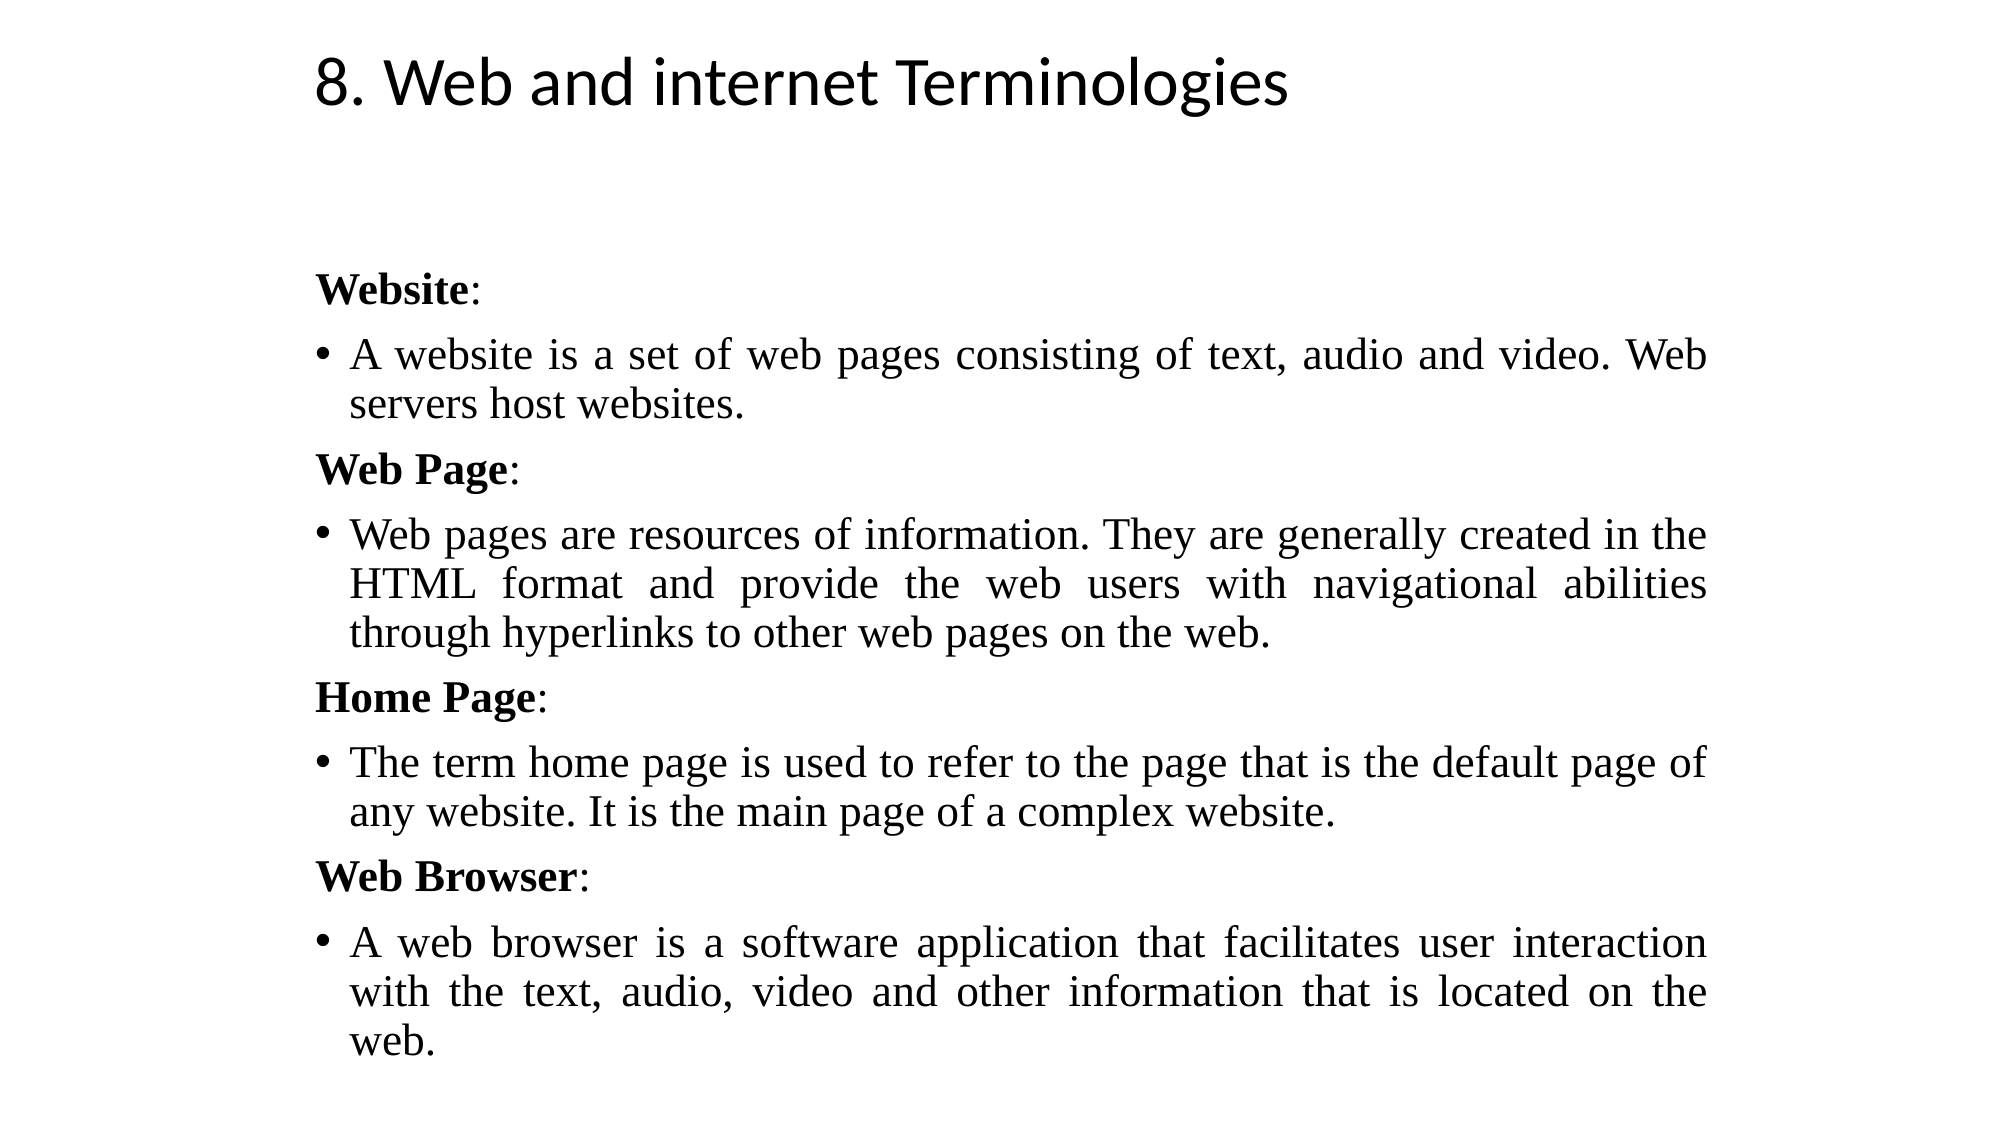

# 8. Web and internet Terminologies

Website:
A website is a set of web pages consisting of text, audio and video. Web servers host websites.
Web Page:
Web pages are resources of information. They are generally created in the HTML format and provide the web users with navigational abilities through hyperlinks to other web pages on the web.
Home Page:
The term home page is used to refer to the page that is the default page of any website. It is the main page of a complex website.
Web Browser:
A web browser is a software application that facilitates user interaction with the text, audio, video and other information that is located on the web.